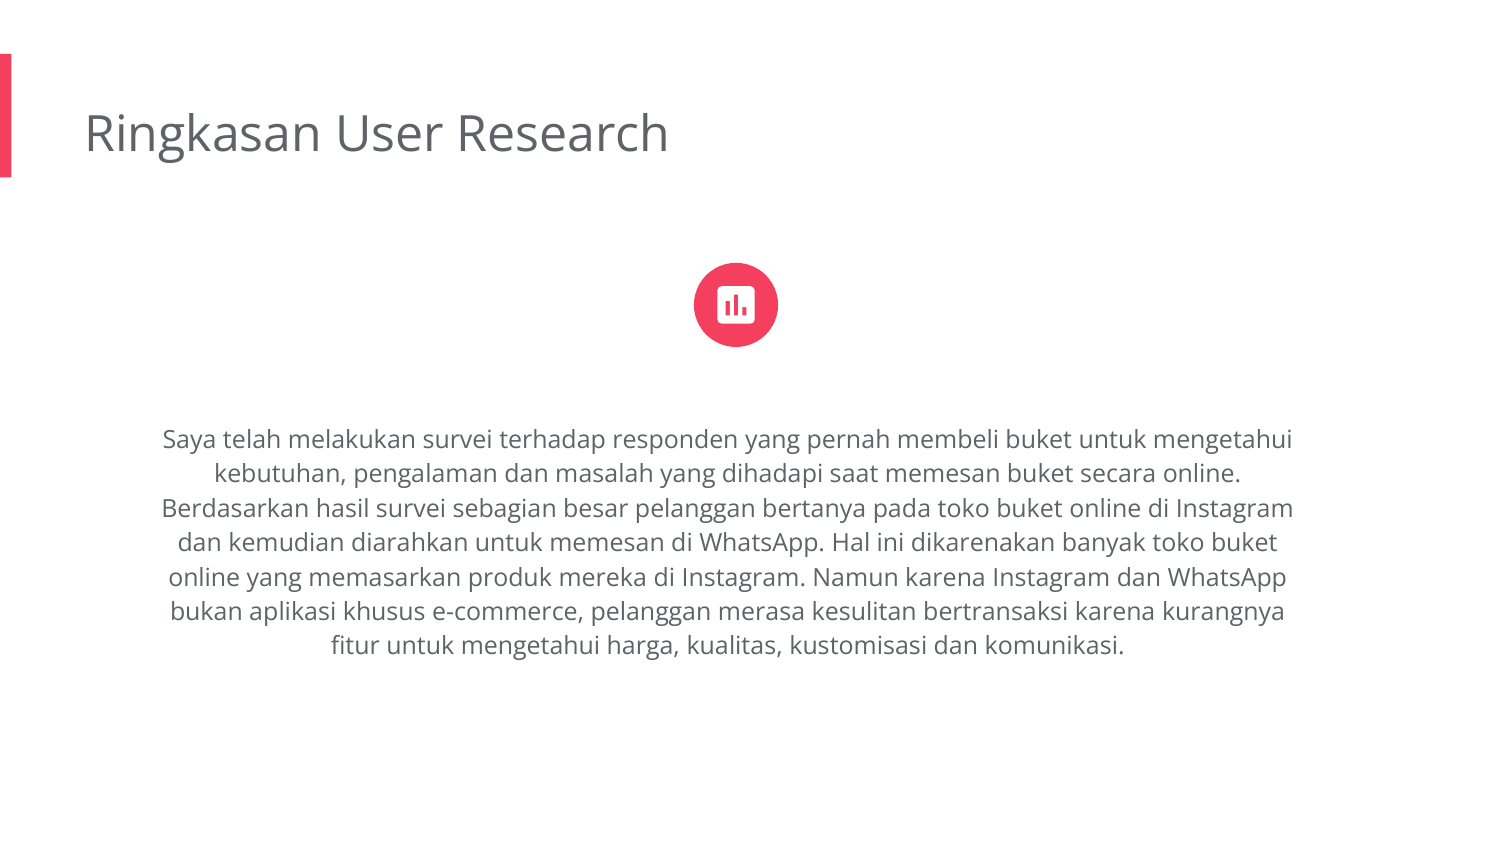

Ringkasan User Research

Saya telah melakukan survei terhadap responden yang pernah membeli buket untuk mengetahui kebutuhan, pengalaman dan masalah yang dihadapi saat memesan buket secara online. Berdasarkan hasil survei sebagian besar pelanggan bertanya pada toko buket online di Instagram dan kemudian diarahkan untuk memesan di WhatsApp. Hal ini dikarenakan banyak toko buket online yang memasarkan produk mereka di Instagram. Namun karena Instagram dan WhatsApp bukan aplikasi khusus e-commerce, pelanggan merasa kesulitan bertransaksi karena kurangnya fitur untuk mengetahui harga, kualitas, kustomisasi dan komunikasi.